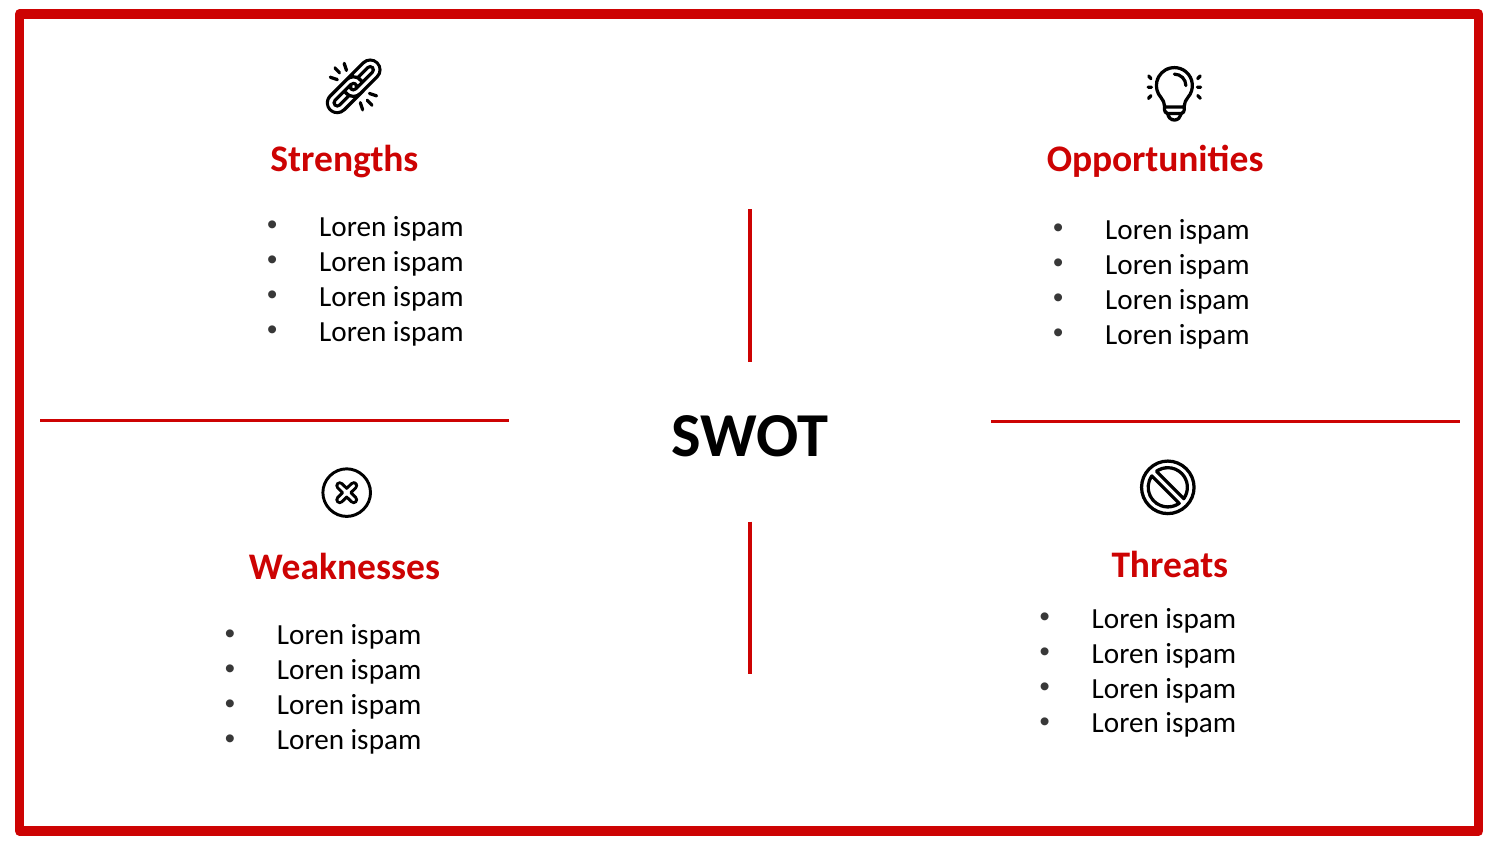

Strengths
Opportunities
Loren ispam
Loren ispam
Loren ispam
Loren ispam
Loren ispam
Loren ispam
Loren ispam
Loren ispam
# SWOT

Threats
Weaknesses
Loren ispam
Loren ispam
Loren ispam
Loren ispam
Loren ispam
Loren ispam
Loren ispam
Loren ispam